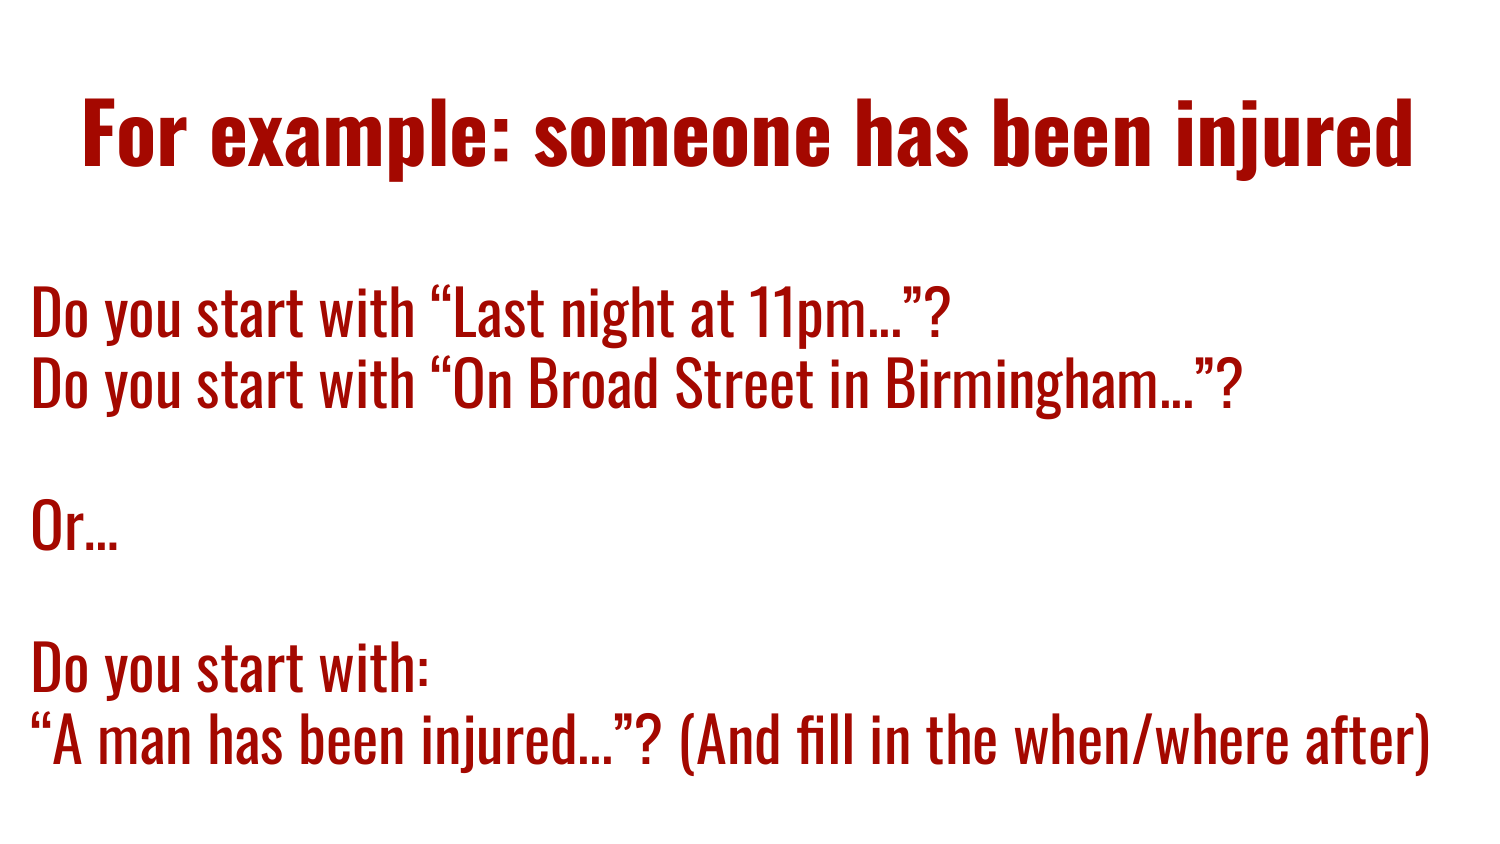

For example: someone has been injured

Do you start with “Last night at 11pm...”?
Do you start with “On Broad Street in Birmingham...”?
Or…

Do you start with:
“A man has been injured...”? (And fill in the when/where after)